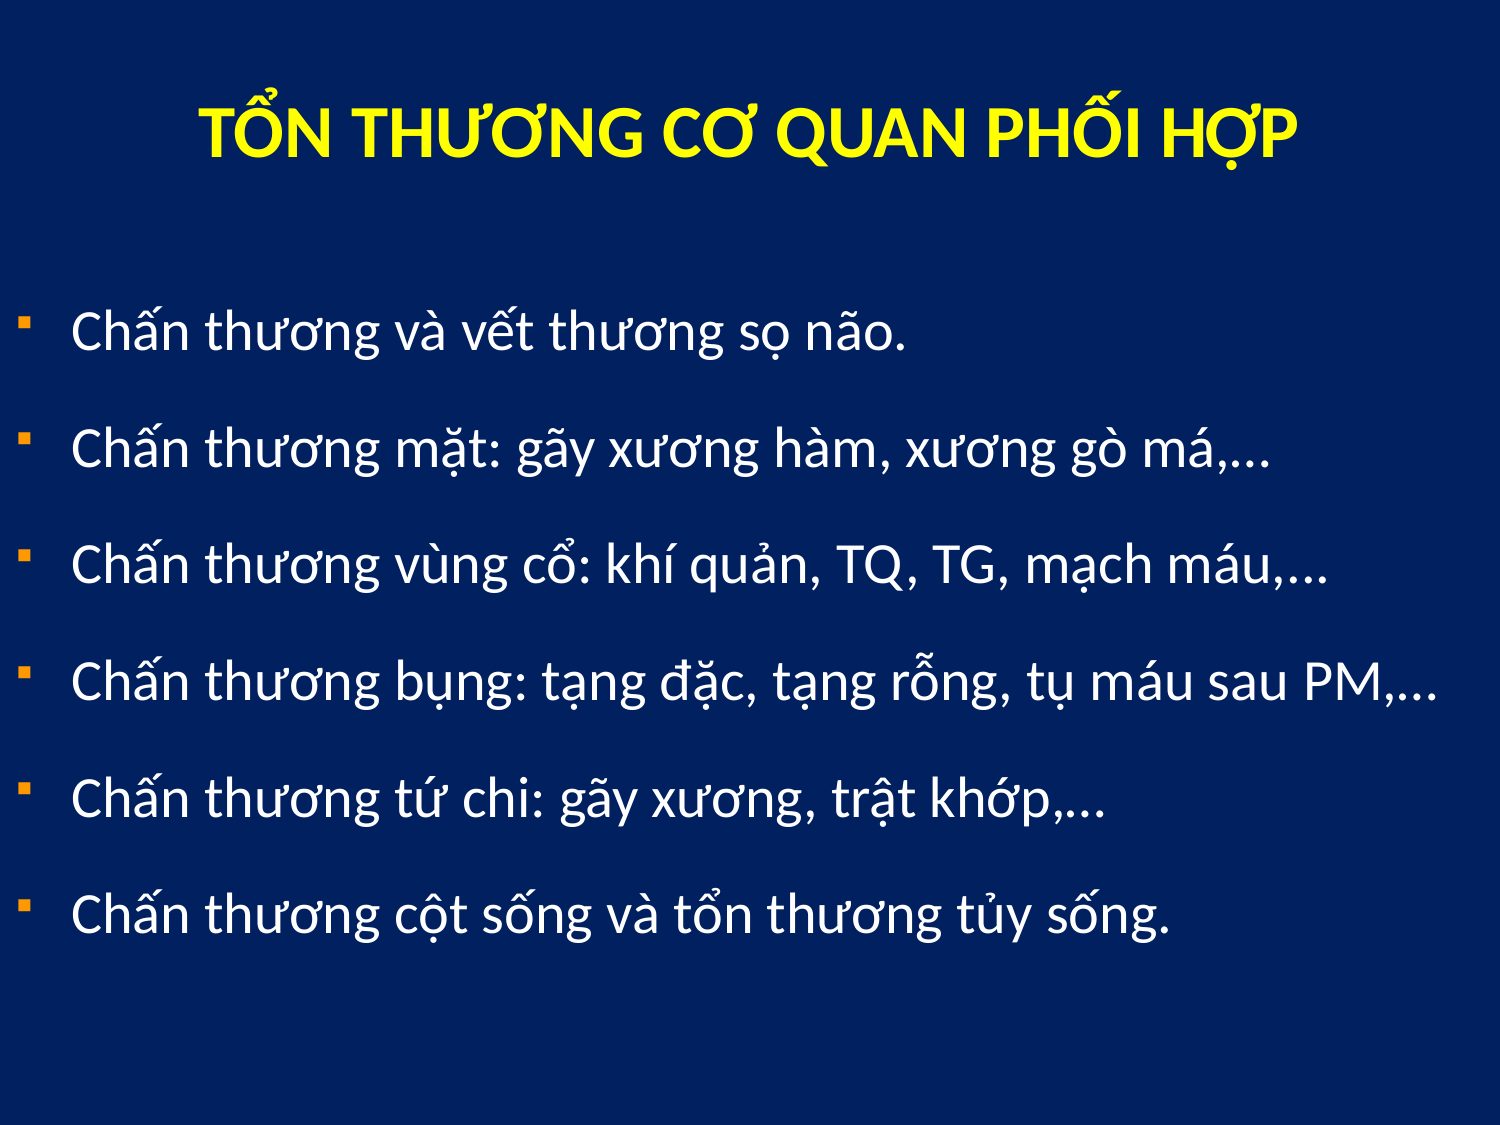

# TỔN THƯƠNG CƠ QUAN PHỐI HỢP
Chấn thương và vết thương sọ não.
Chấn thương mặt: gãy xương hàm, xương gò má,…
Chấn thương vùng cổ: khí quản, TQ, TG, mạch máu,...
Chấn thương bụng: tạng đặc, tạng rỗng, tụ máu sau PM,…
Chấn thương tứ chi: gãy xương, trật khớp,…
Chấn thương cột sống và tổn thương tủy sống.